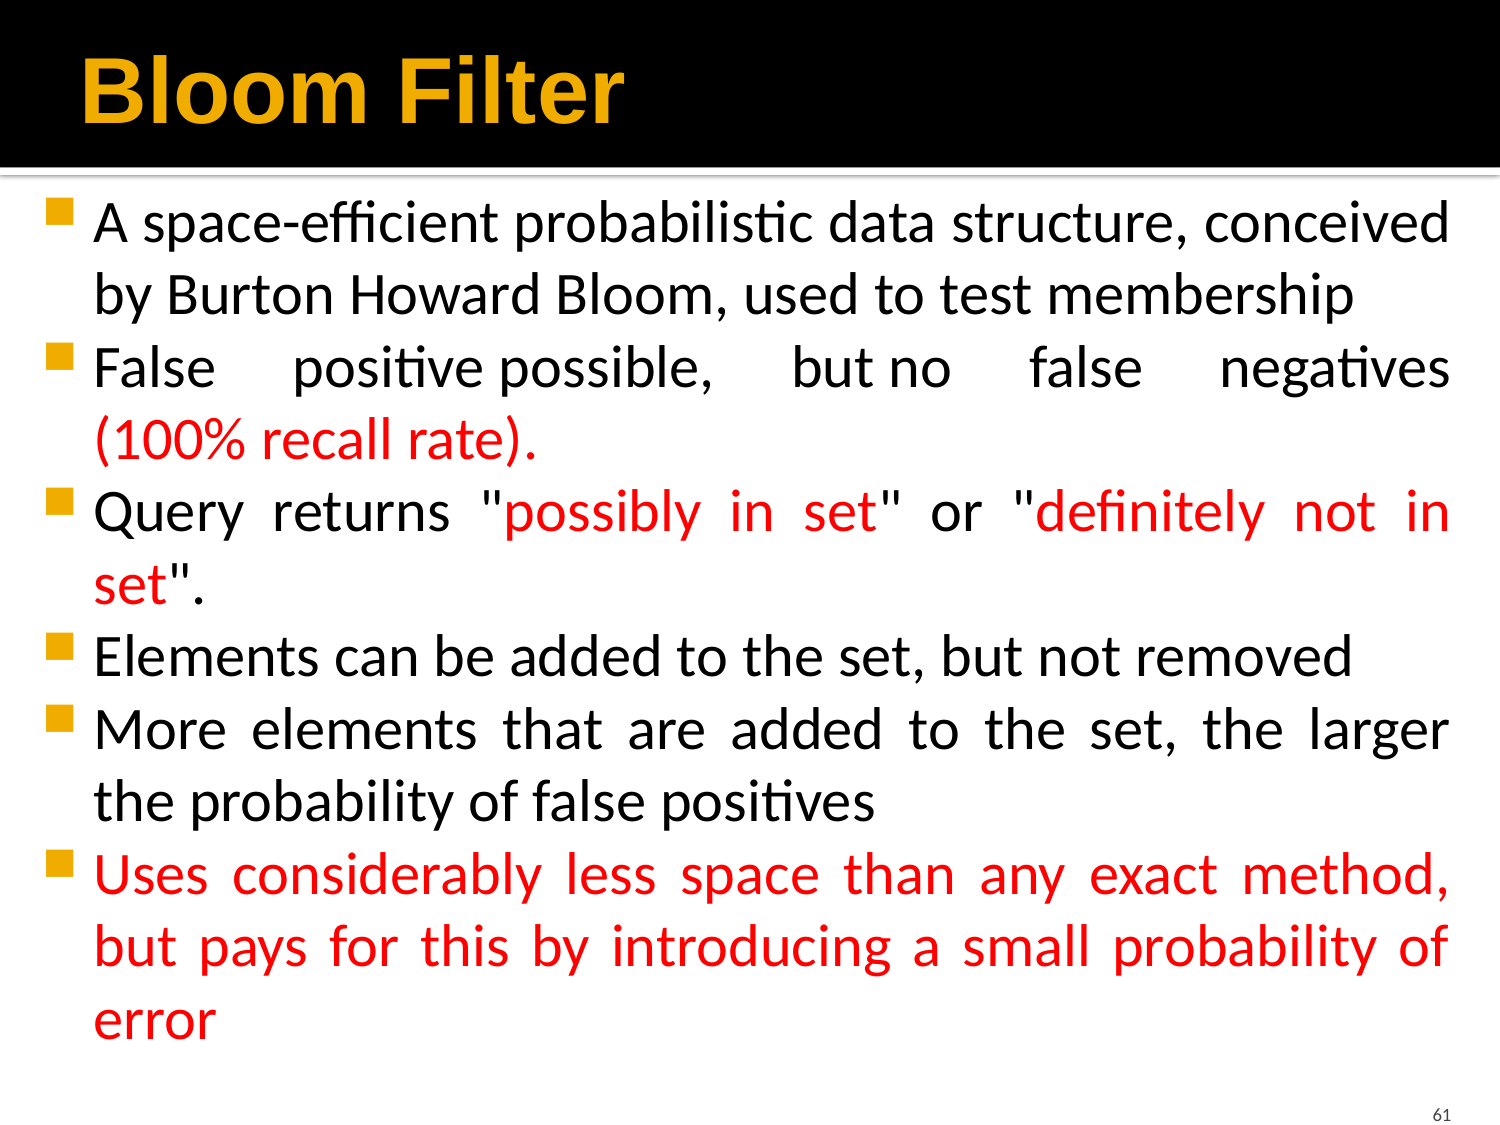

# Bloom Filter
A space-efficient probabilistic data structure, conceived by Burton Howard Bloom, used to test membership
False positive possible, but no false negatives (100% recall rate).
Query returns "possibly in set" or "definitely not in set".
Elements can be added to the set, but not removed
More elements that are added to the set, the larger the probability of false positives
Uses considerably less space than any exact method, but pays for this by introducing a small probability of error
61